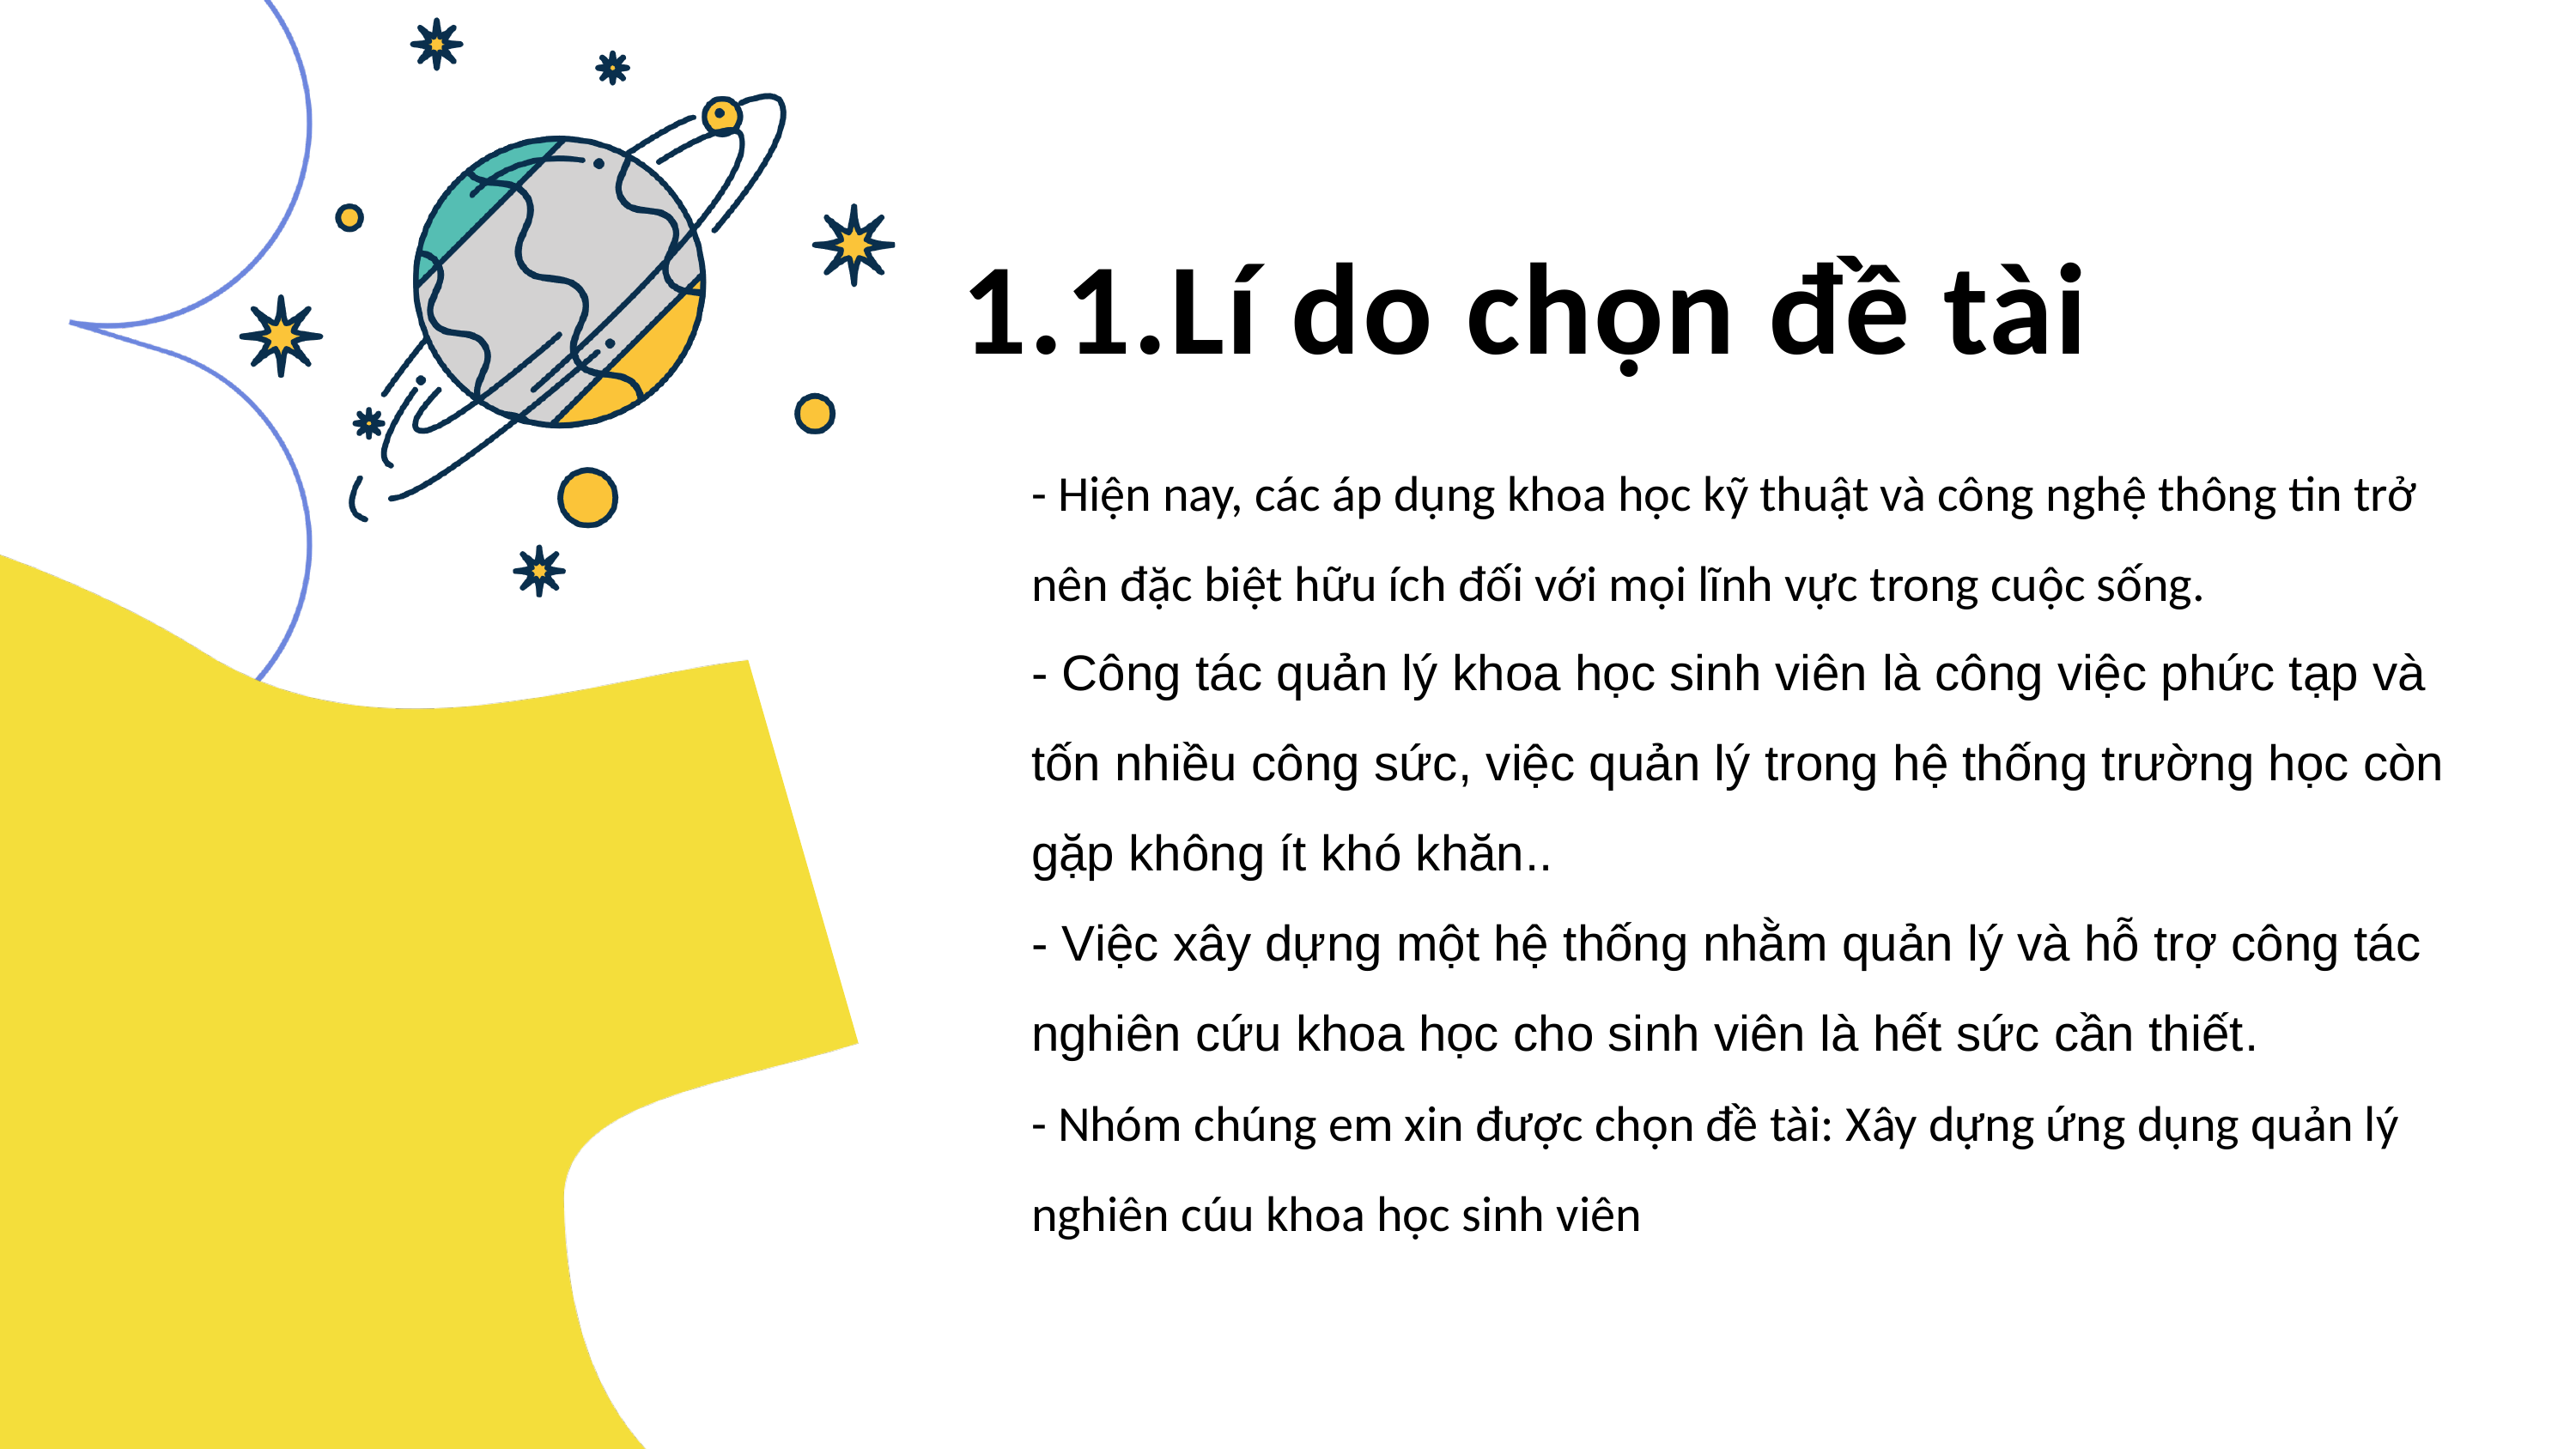

1.1.Lí do chọn đề tài
- Hiện nay, các áp dụng khoa học kỹ thuật và công nghệ thông tin trở nên đặc biệt hữu ích đối với mọi lĩnh vực trong cuộc sống.
- Công tác quản lý khoa học sinh viên là công việc phức tạp và tốn nhiều công sức, việc quản lý trong hệ thống trường học còn gặp không ít khó khăn..
- Việc xây dựng một hệ thống nhằm quản lý và hỗ trợ công tác nghiên cứu khoa học cho sinh viên là hết sức cần thiết.
- Nhóm chúng em xin được chọn đề tài: Xây dựng ứng dụng quản lý nghiên cúu khoa học sinh viên